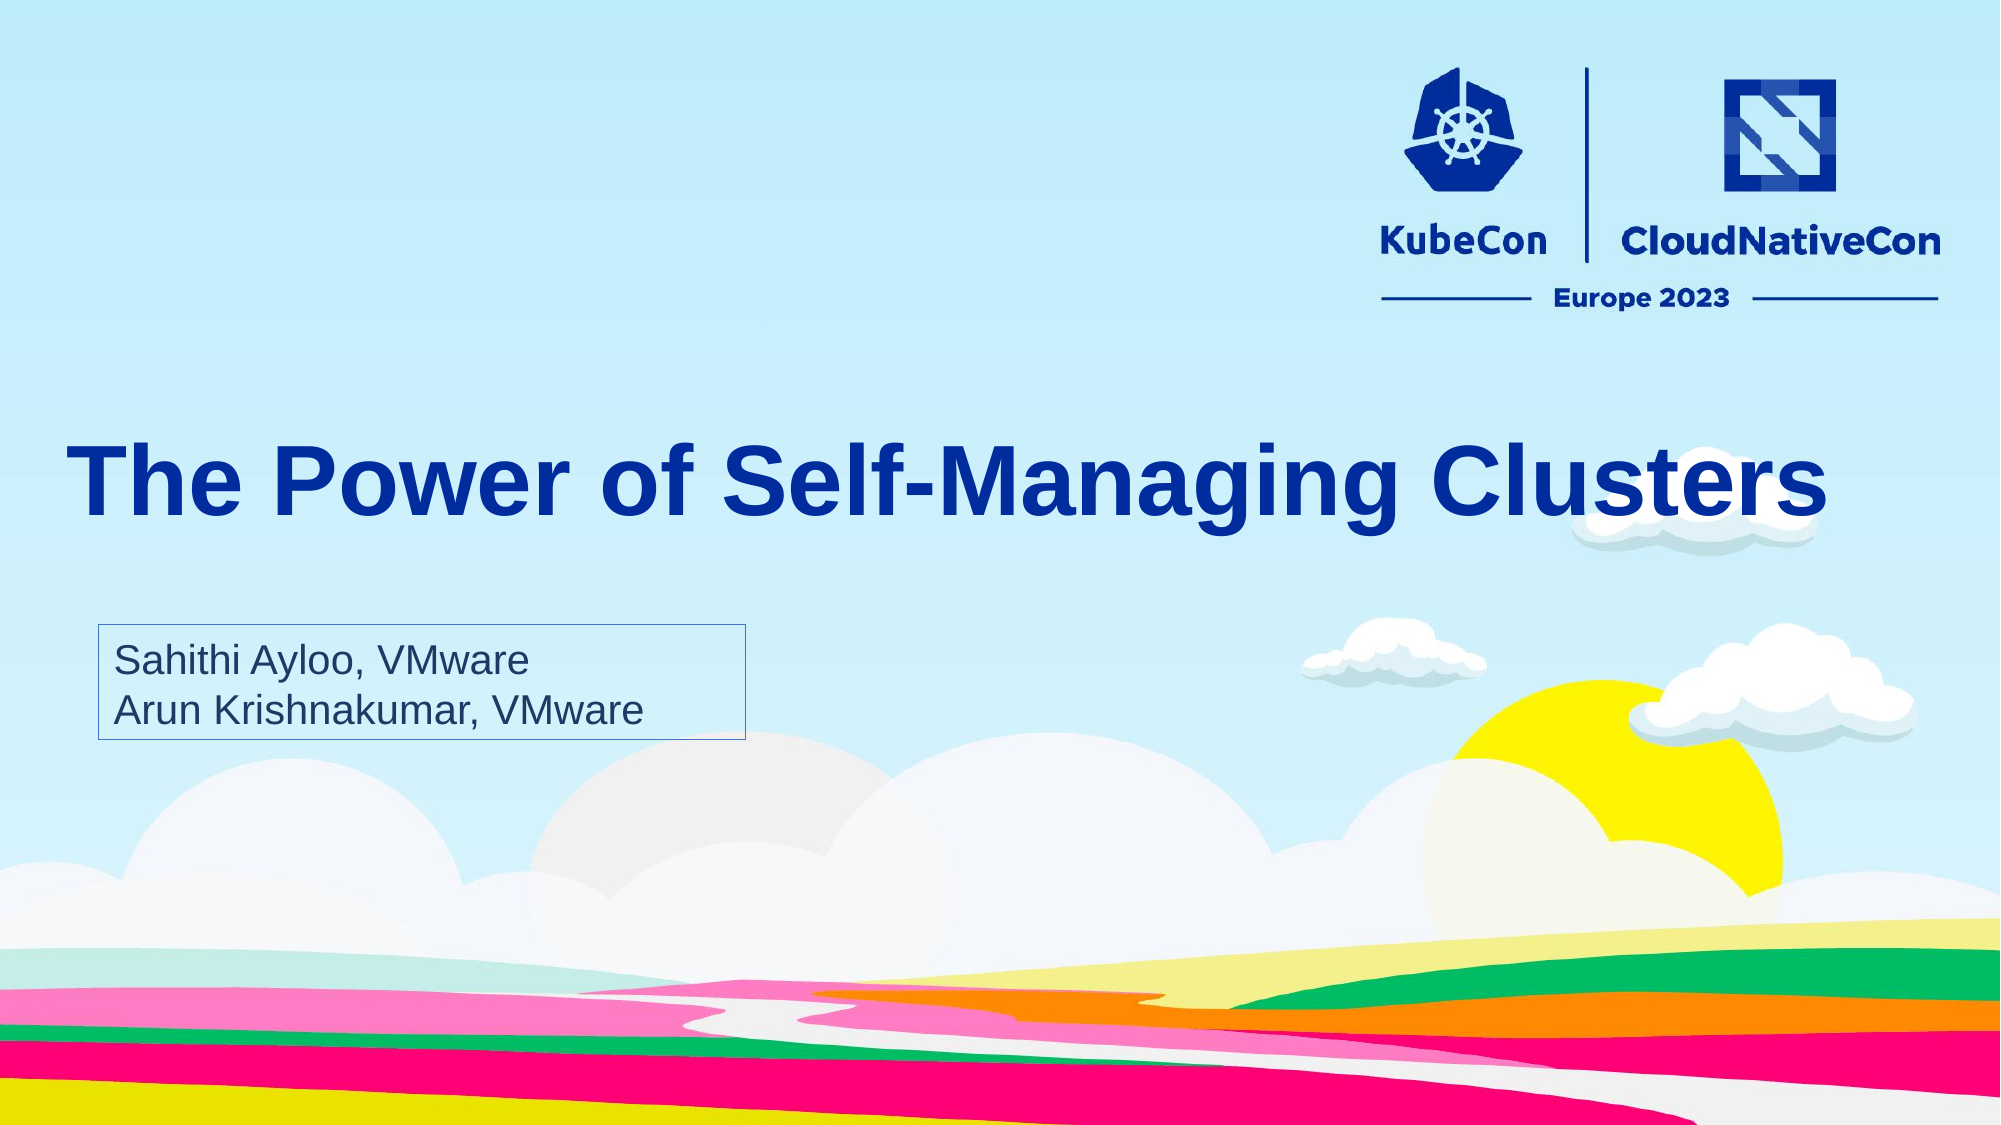

The Power of Self-Managing Clusters
Sahithi Ayloo, VMware
Arun Krishnakumar, VMware